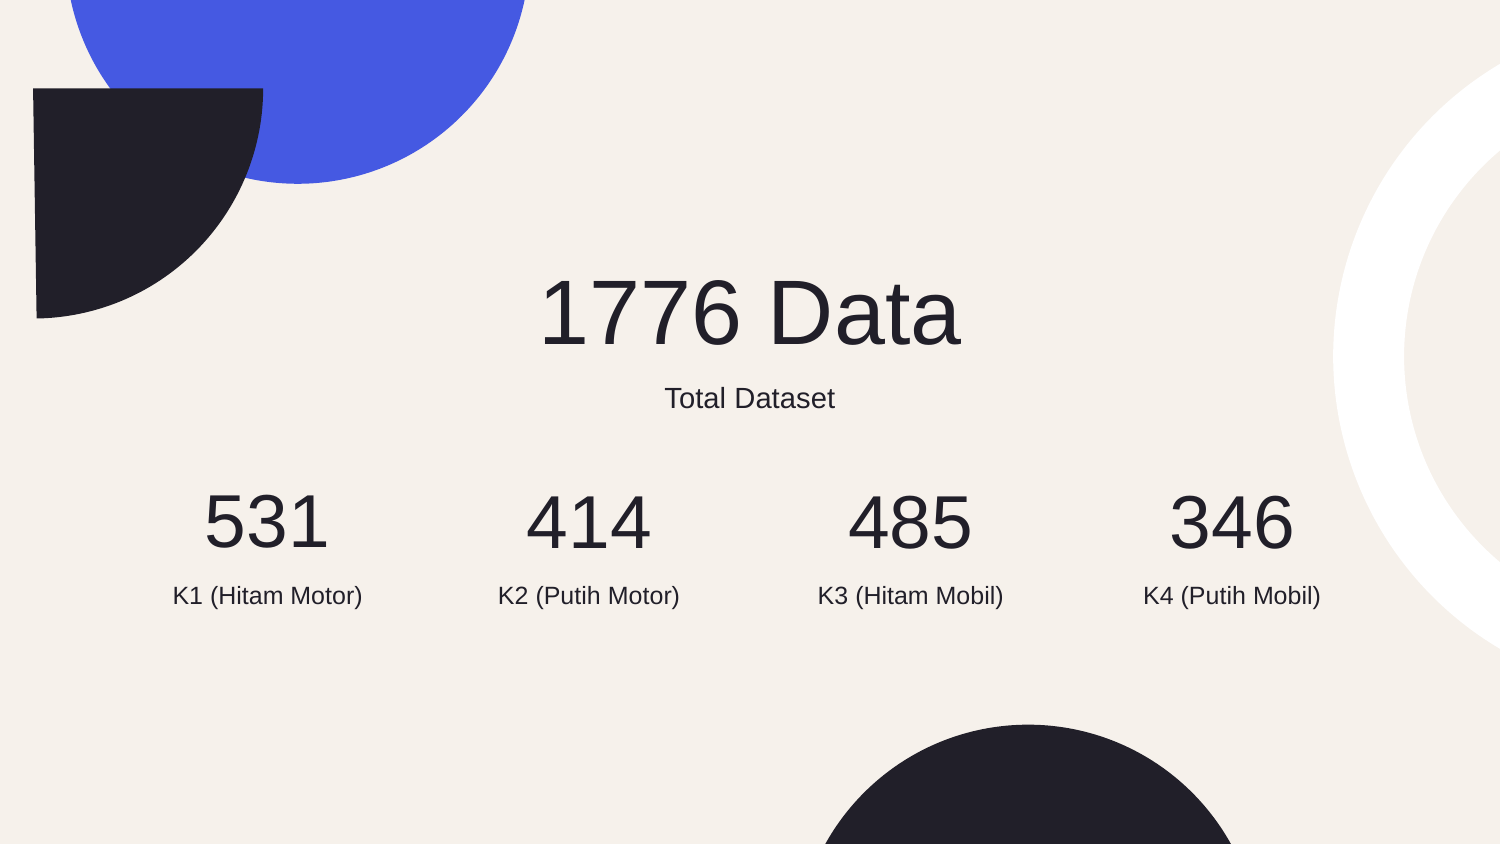

1776 Data
Total Dataset
# 531
485
346
414
K1 (Hitam Motor)
K2 (Putih Motor)
K3 (Hitam Mobil)
K4 (Putih Mobil)